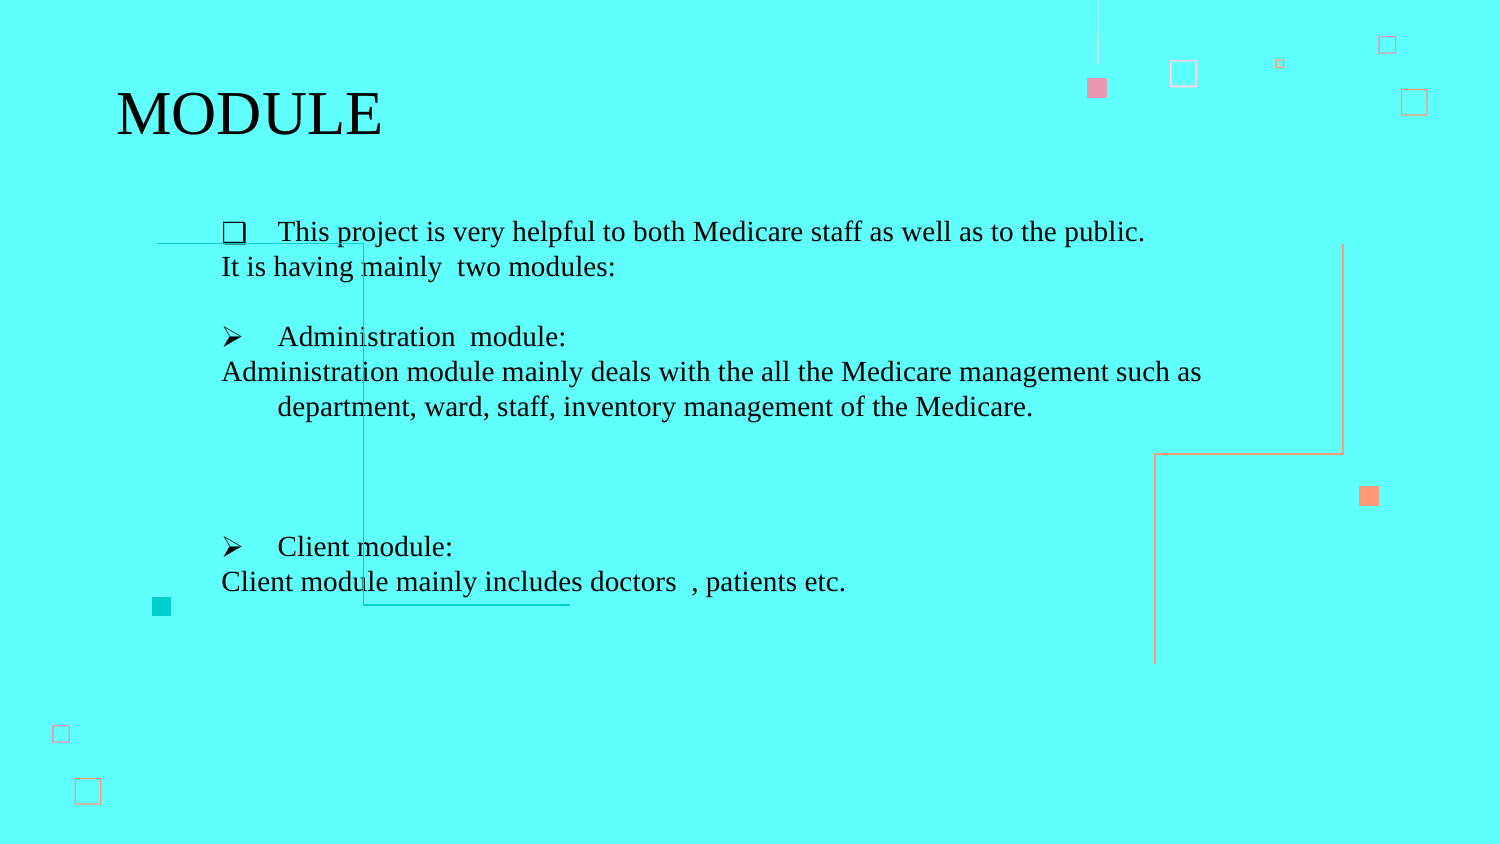

MODULE
This project is very helpful to both Medicare staff as well as to the public.
It is having mainly  two modules:

Administration  module:
Administration module mainly deals with the all the Medicare management such as department, ward, staff, inventory management of the Medicare.

Client module:
Client module mainly includes doctors  , patients etc.